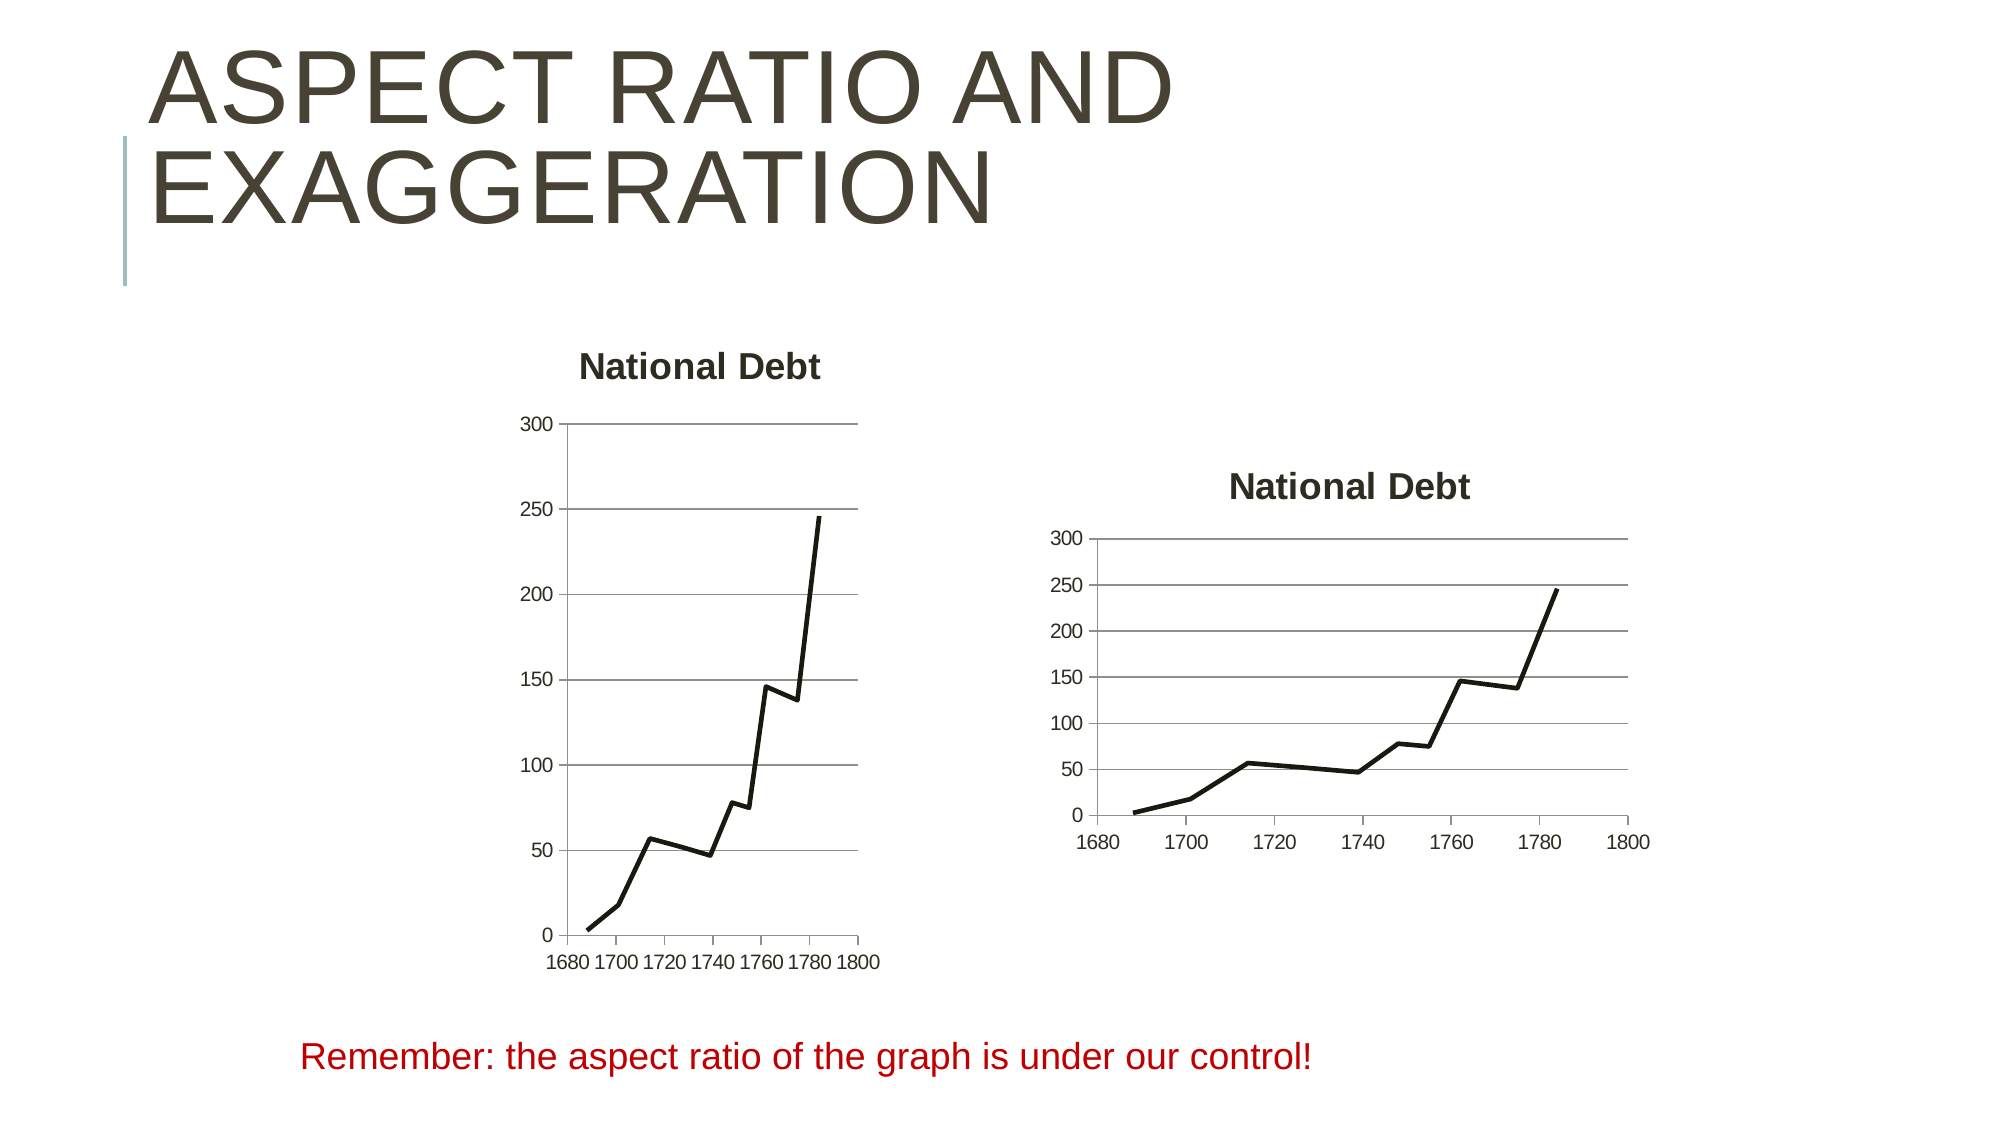

# Aspect ratio and exaggeration

### Chart:

| Category | National Debt |
|---|---|

### Chart:

| Category | National Debt |
|---|---|
Remember: the aspect ratio of the graph is under our control!